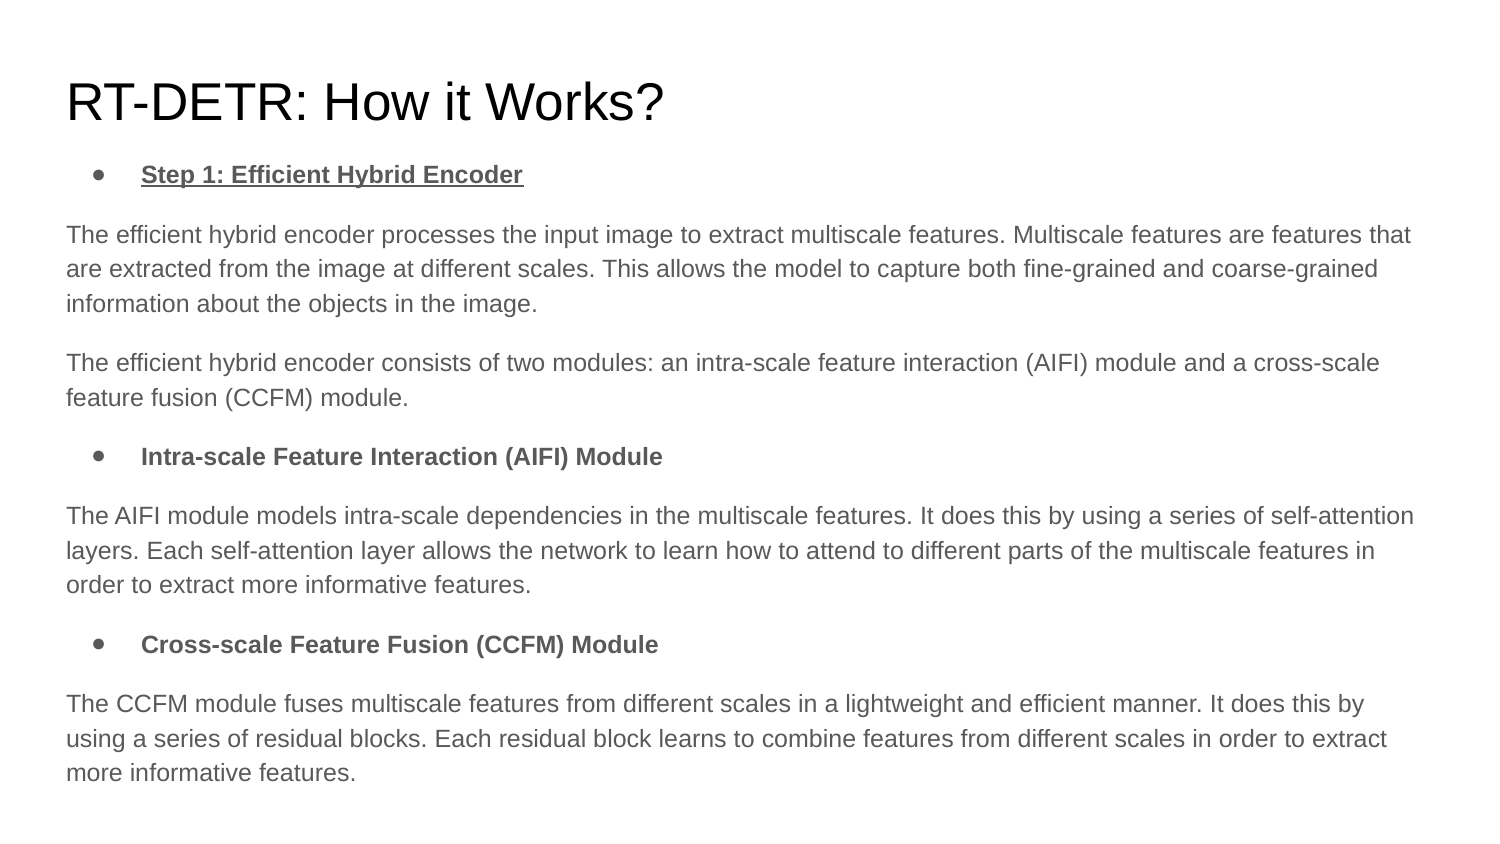

# RT-DETR: How it Works?
Step 1: Efficient Hybrid Encoder
The efficient hybrid encoder processes the input image to extract multiscale features. Multiscale features are features that are extracted from the image at different scales. This allows the model to capture both fine-grained and coarse-grained information about the objects in the image.
The efficient hybrid encoder consists of two modules: an intra-scale feature interaction (AIFI) module and a cross-scale feature fusion (CCFM) module.
Intra-scale Feature Interaction (AIFI) Module
The AIFI module models intra-scale dependencies in the multiscale features. It does this by using a series of self-attention layers. Each self-attention layer allows the network to learn how to attend to different parts of the multiscale features in order to extract more informative features.
Cross-scale Feature Fusion (CCFM) Module
The CCFM module fuses multiscale features from different scales in a lightweight and efficient manner. It does this by using a series of residual blocks. Each residual block learns to combine features from different scales in order to extract more informative features.